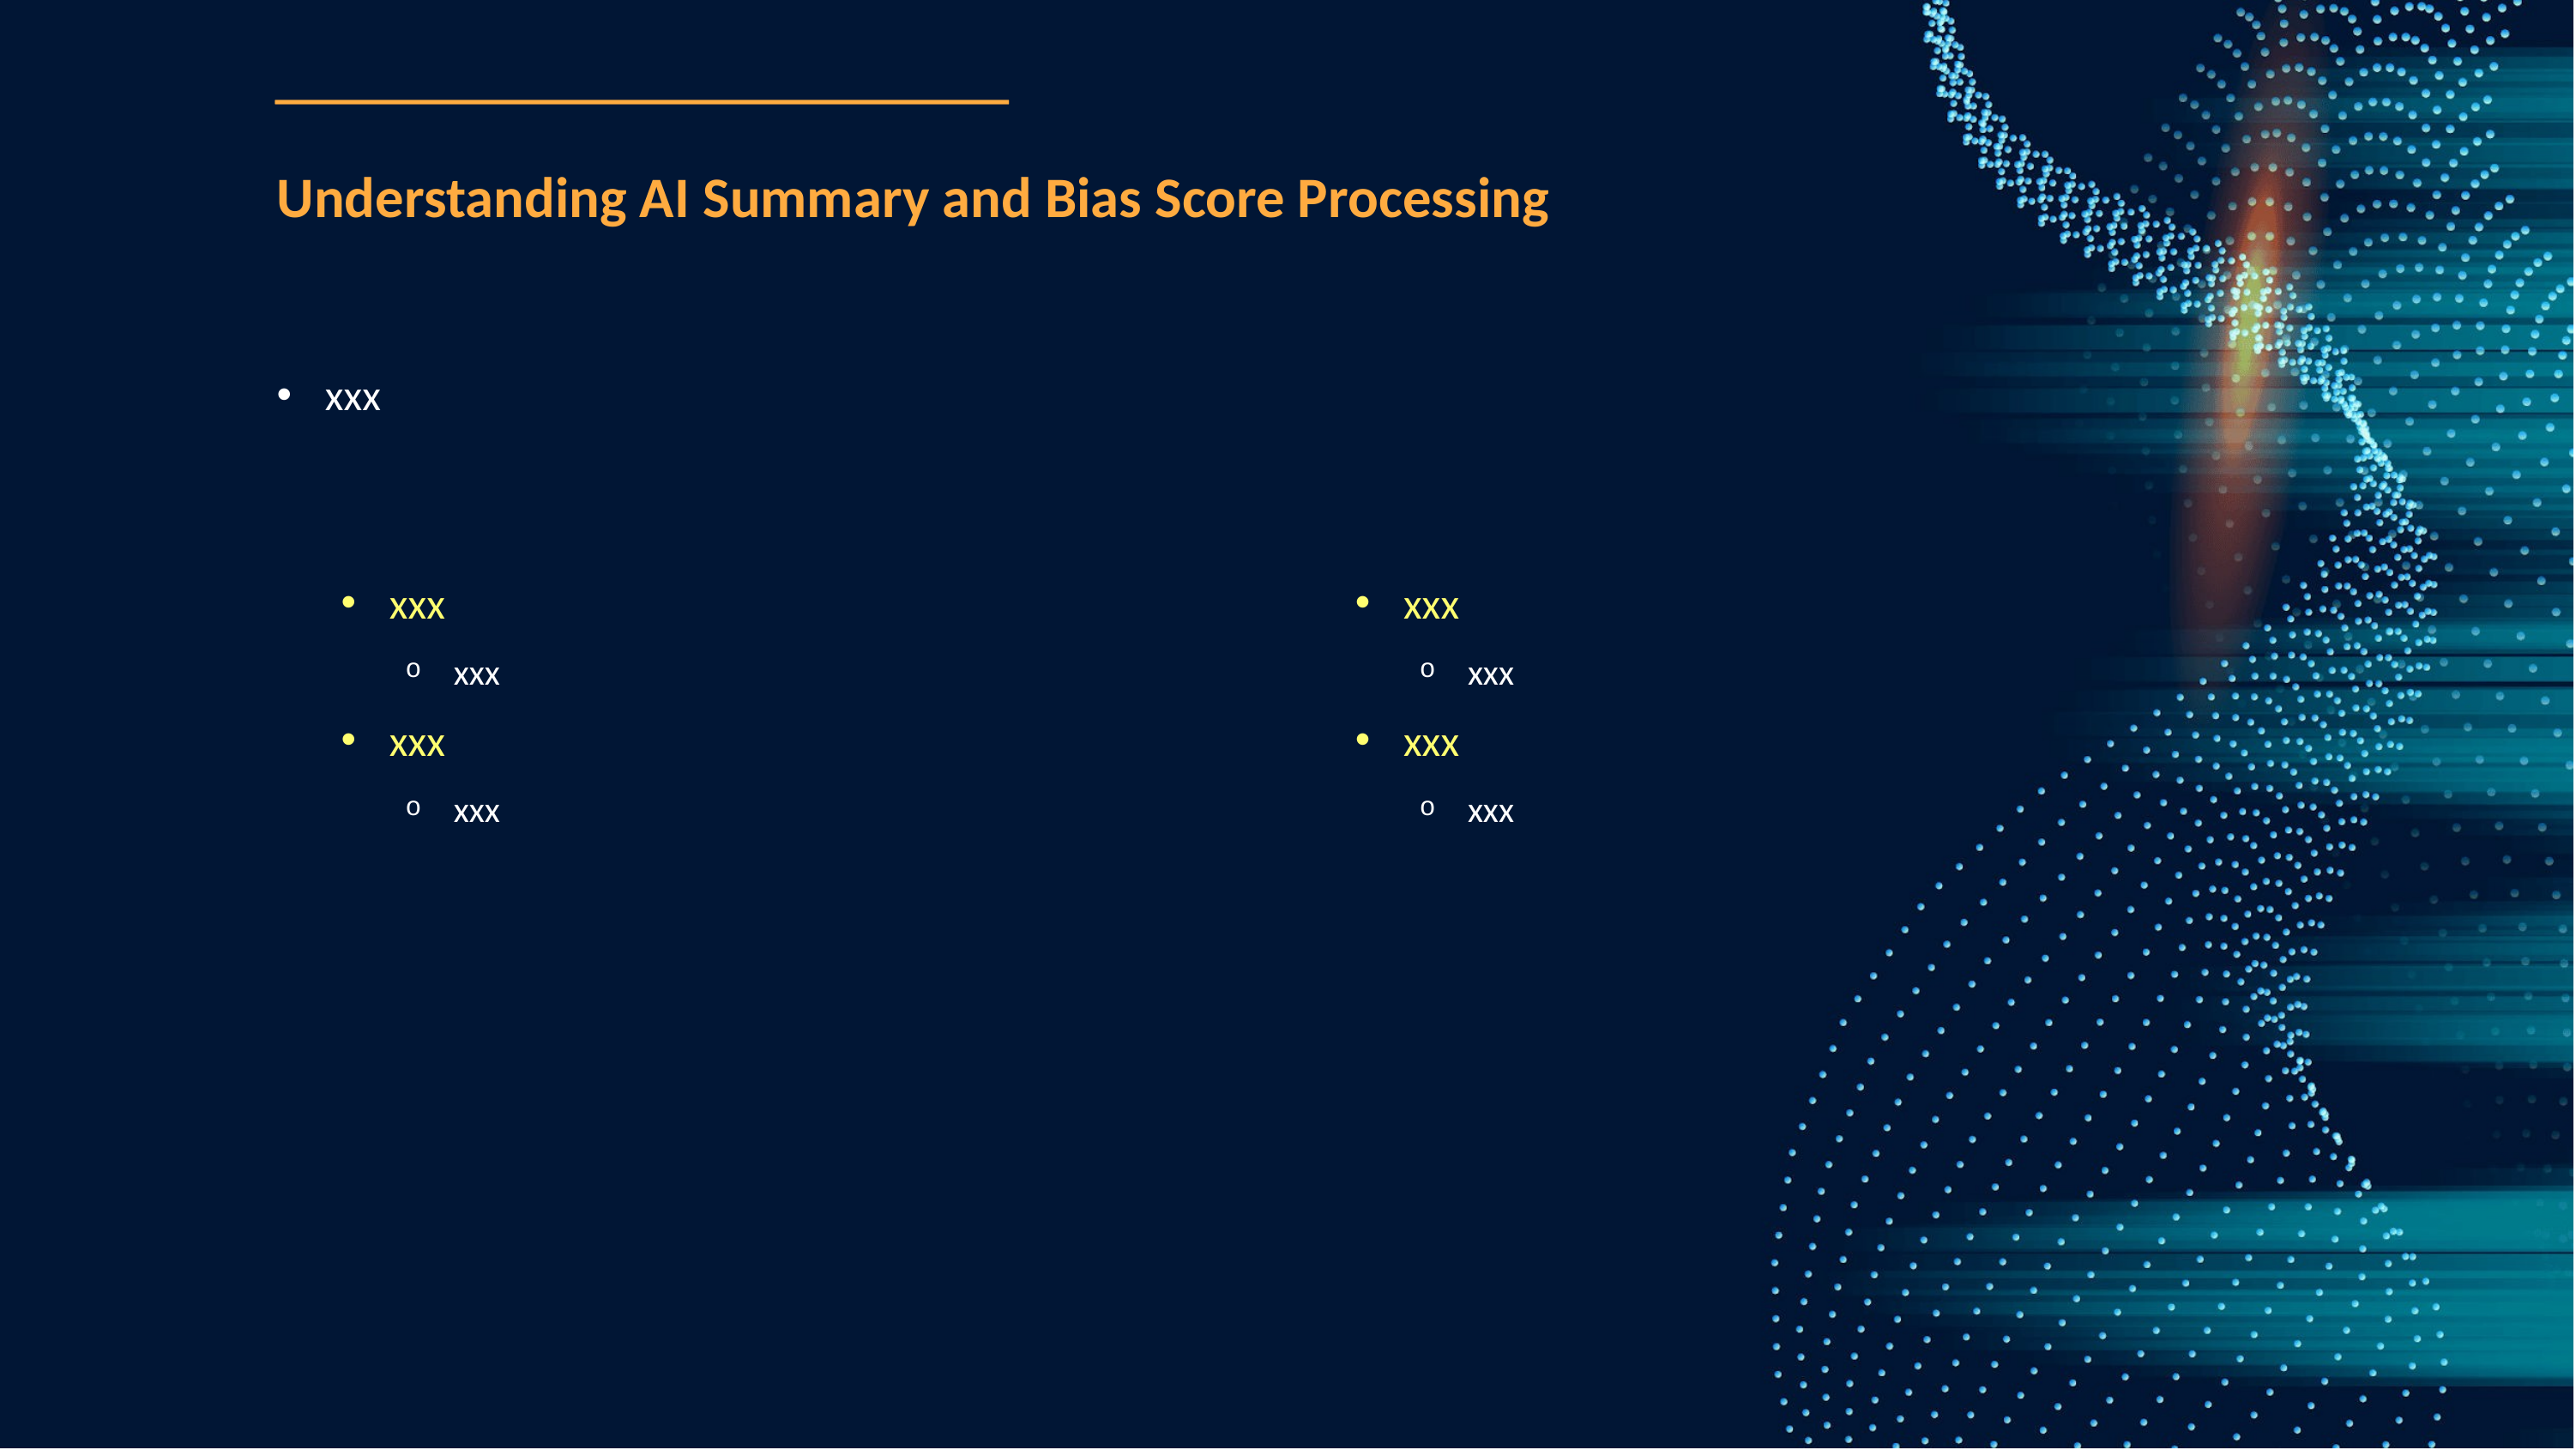

# Understanding AI Summary and Bias Score Processing
xxx
xxx
xxx
xxx
xxx
xxx
xxx
xxx
xxx